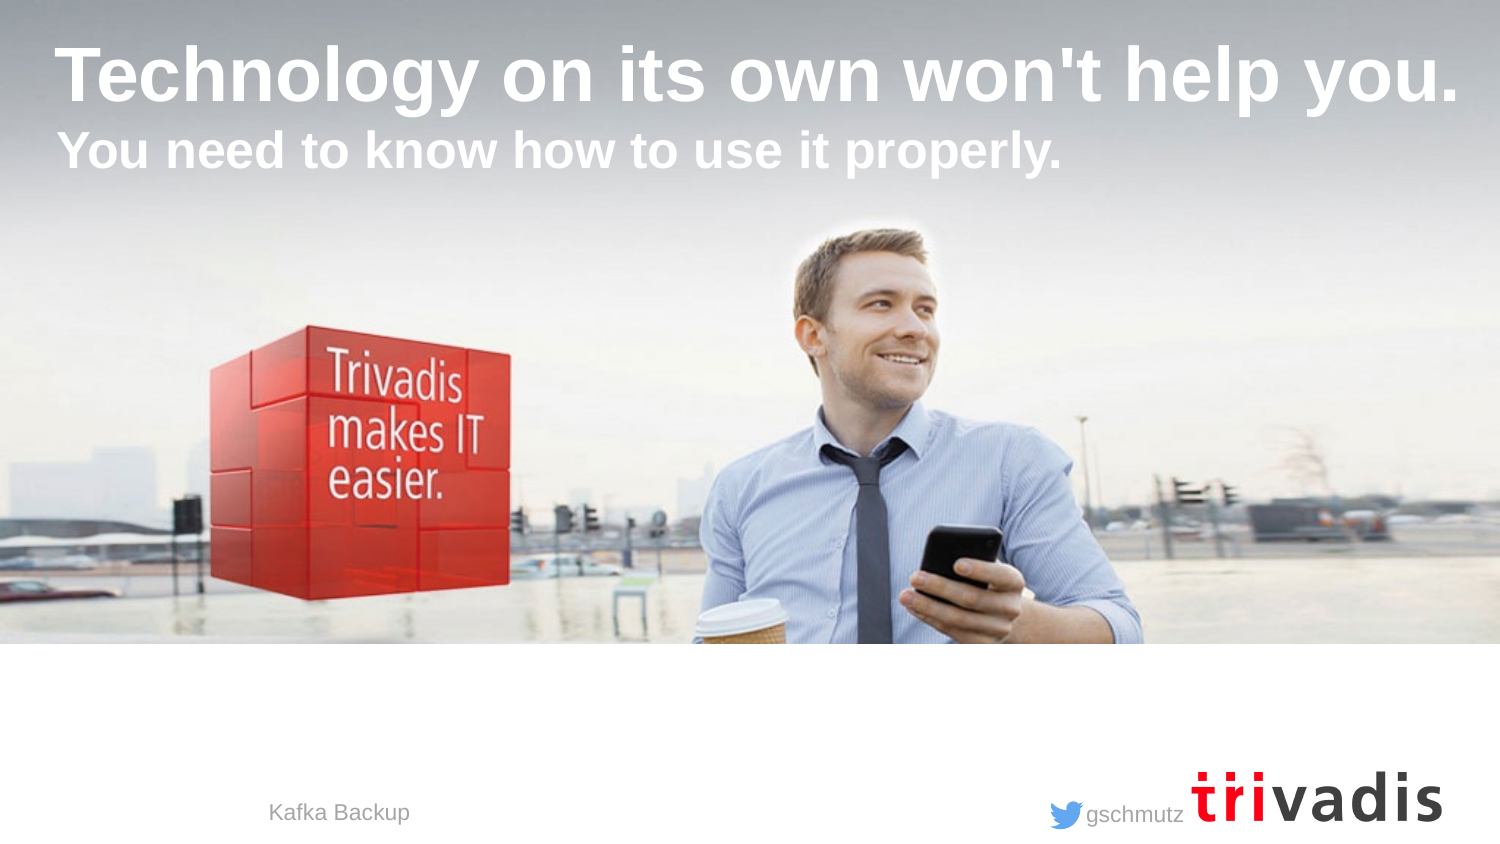

Technology on its own won't help you.
You need to know how to use it properly.
Kafka Backup